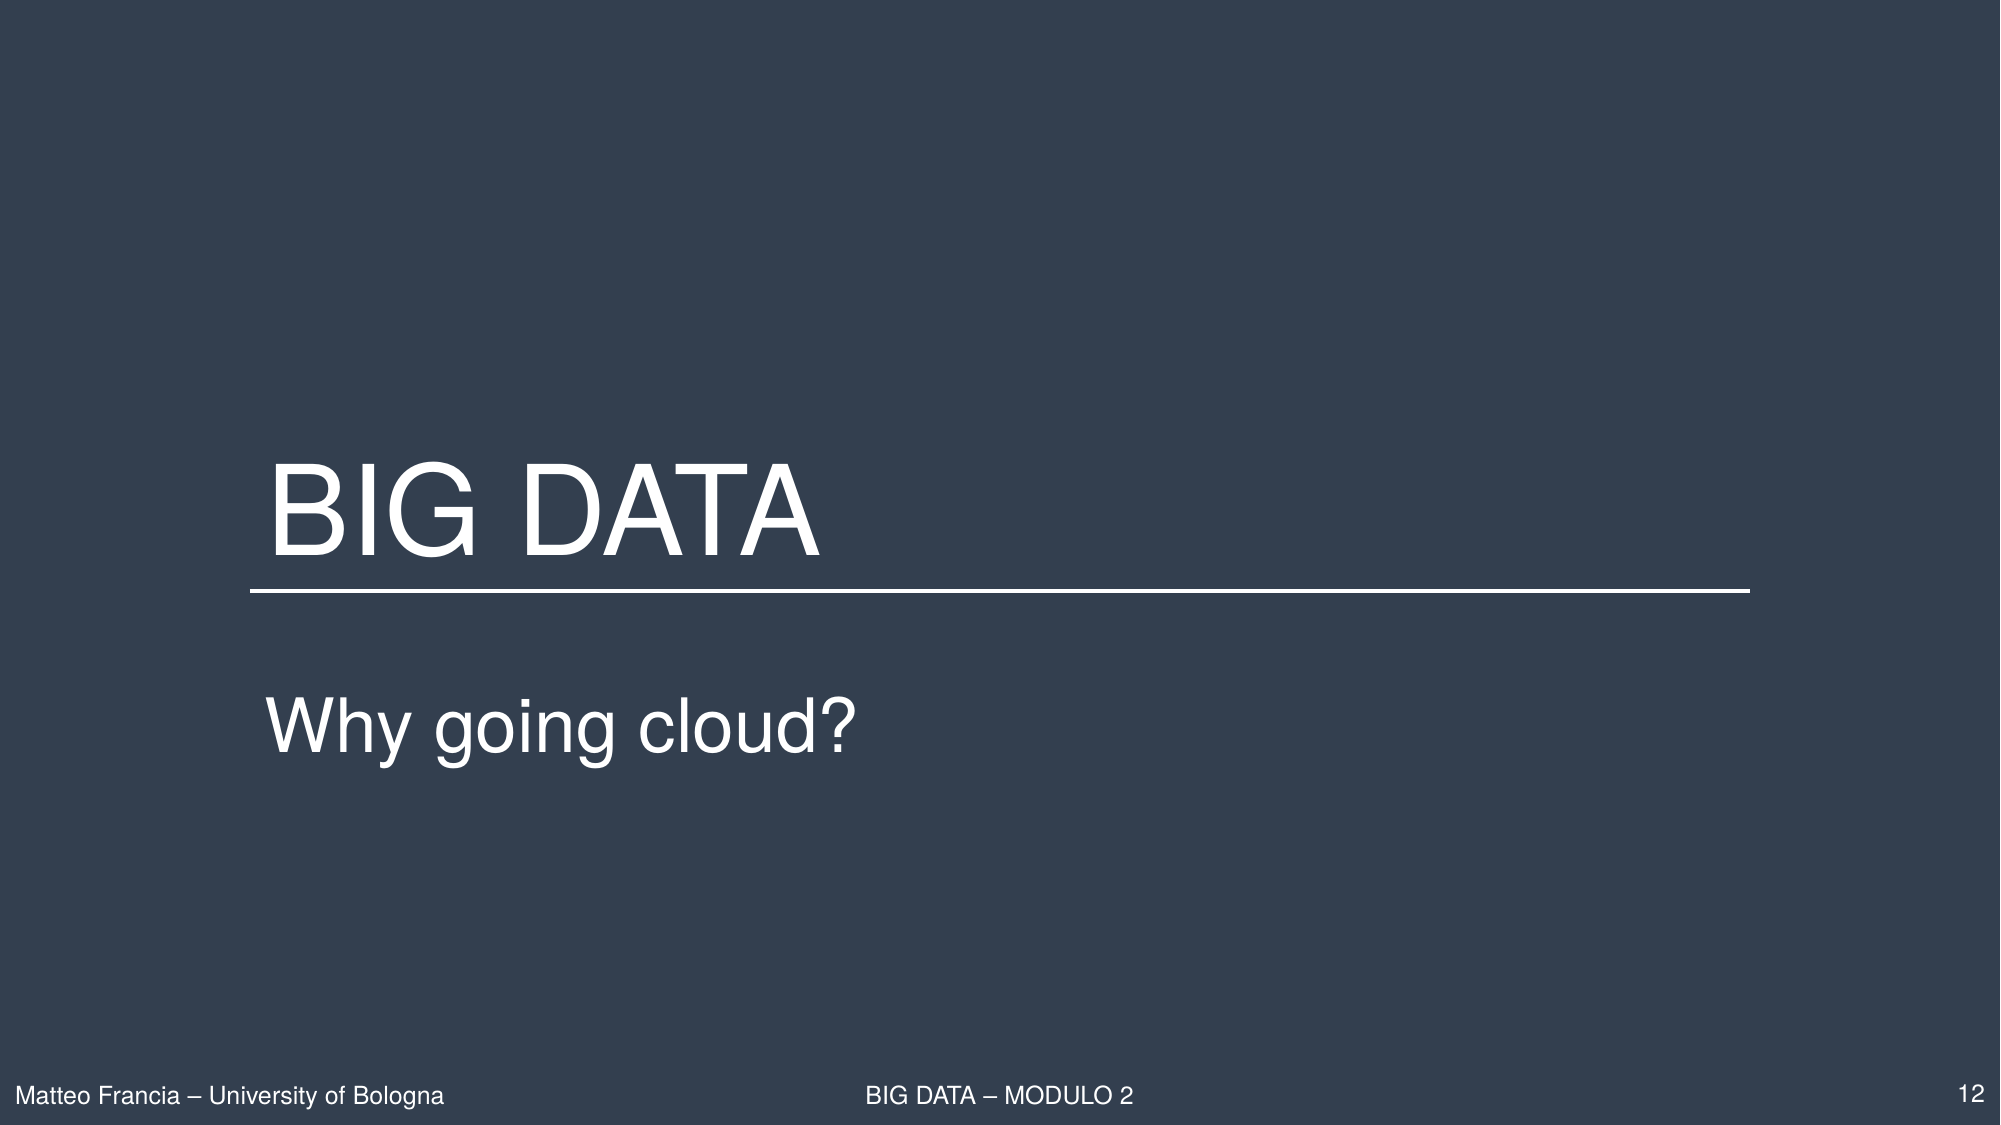

# BIG DATA
Why going cloud?
Matteo Francia – University of Bologna
12